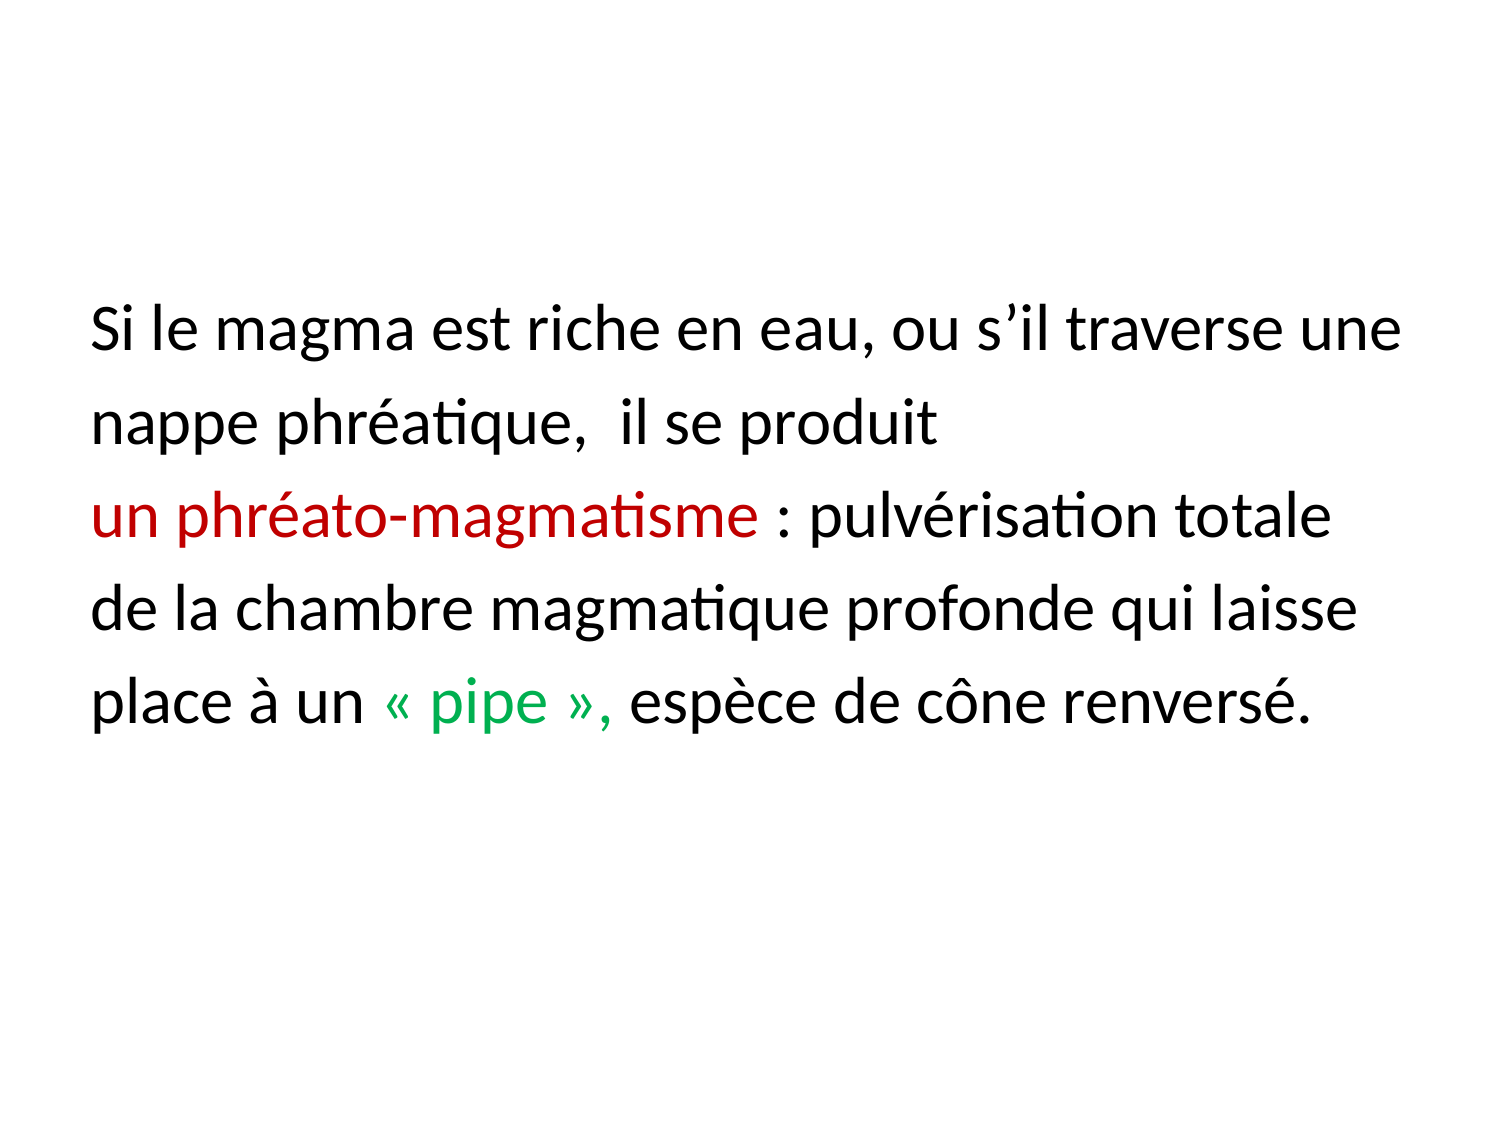

Si le magma est riche en eau, ou s’il traverse une
nappe phréatique,  il se produit
un phréato-magmatisme : pulvérisation totale
de la chambre magmatique profonde qui laisse
place à un « pipe », espèce de cône renversé.